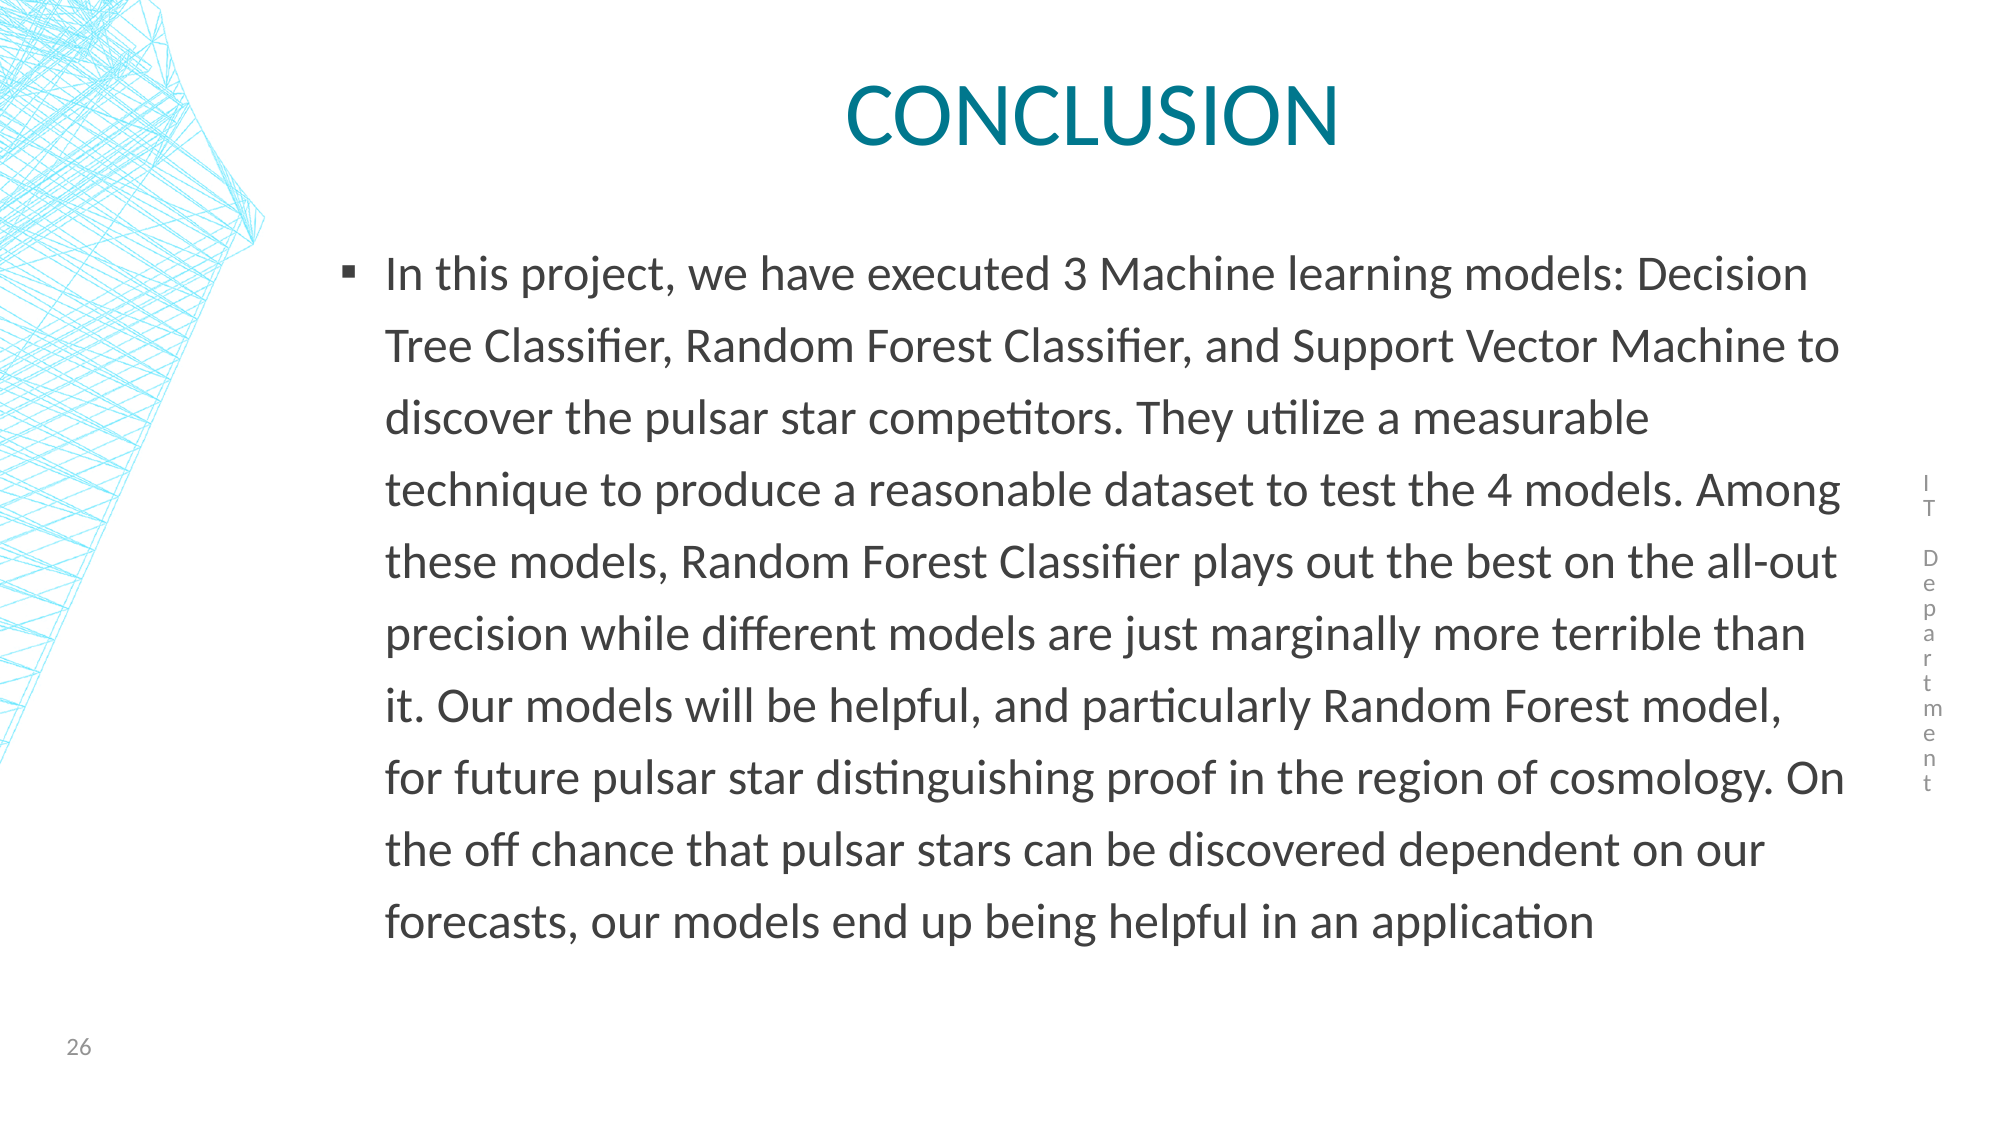

IT Department
# conclusion
In this project, we have executed 3 Machine learning models: Decision Tree Classifier, Random Forest Classifier, and Support Vector Machine to discover the pulsar star competitors. They utilize a measurable technique to produce a reasonable dataset to test the 4 models. Among these models, Random Forest Classifier plays out the best on the all-out precision while different models are just marginally more terrible than it. Our models will be helpful, and particularly Random Forest model, for future pulsar star distinguishing proof in the region of cosmology. On the off chance that pulsar stars can be discovered dependent on our forecasts, our models end up being helpful in an application
26